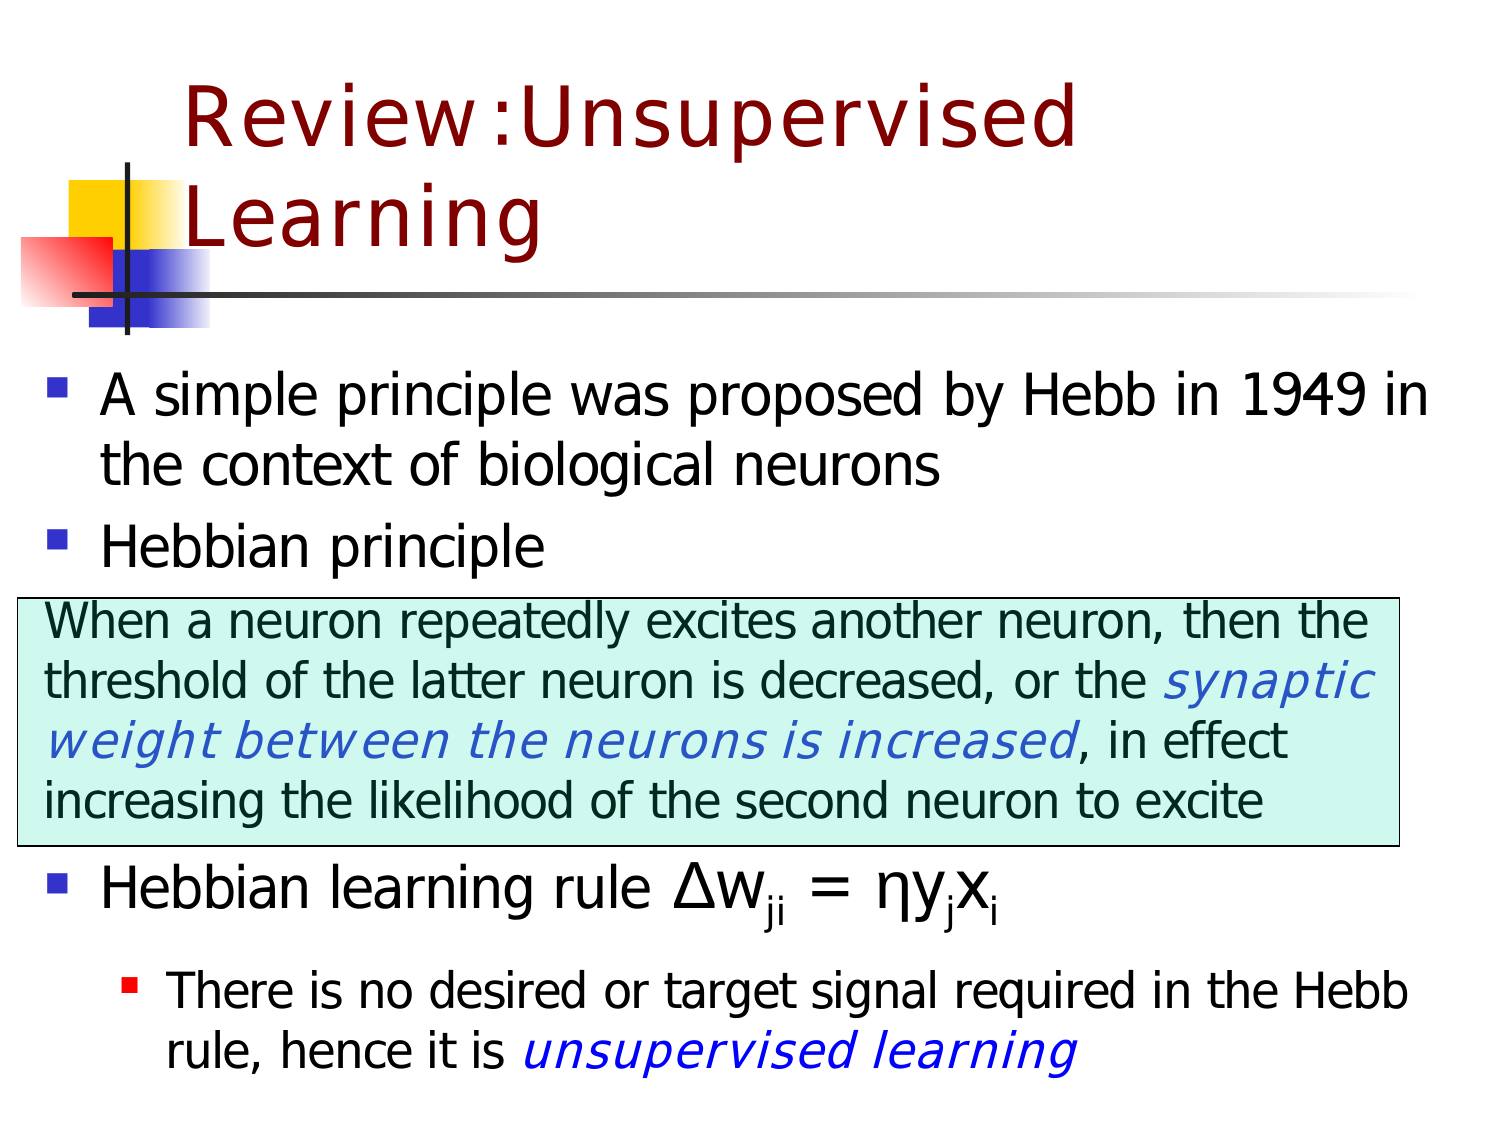

# Review:Unsupervised Learning
A simple principle was proposed by Hebb in 1949 in the context of biological neurons
Hebbian principle
When a neuron repeatedly excites another neuron, then the threshold of the latter neuron is decreased, or the synaptic weight between the neurons is increased, in effect increasing the likelihood of the second neuron to excite
Hebbian learning rule Δwji = ηyjxi
There is no desired or target signal required in the Hebb rule, hence it is unsupervised learning

26